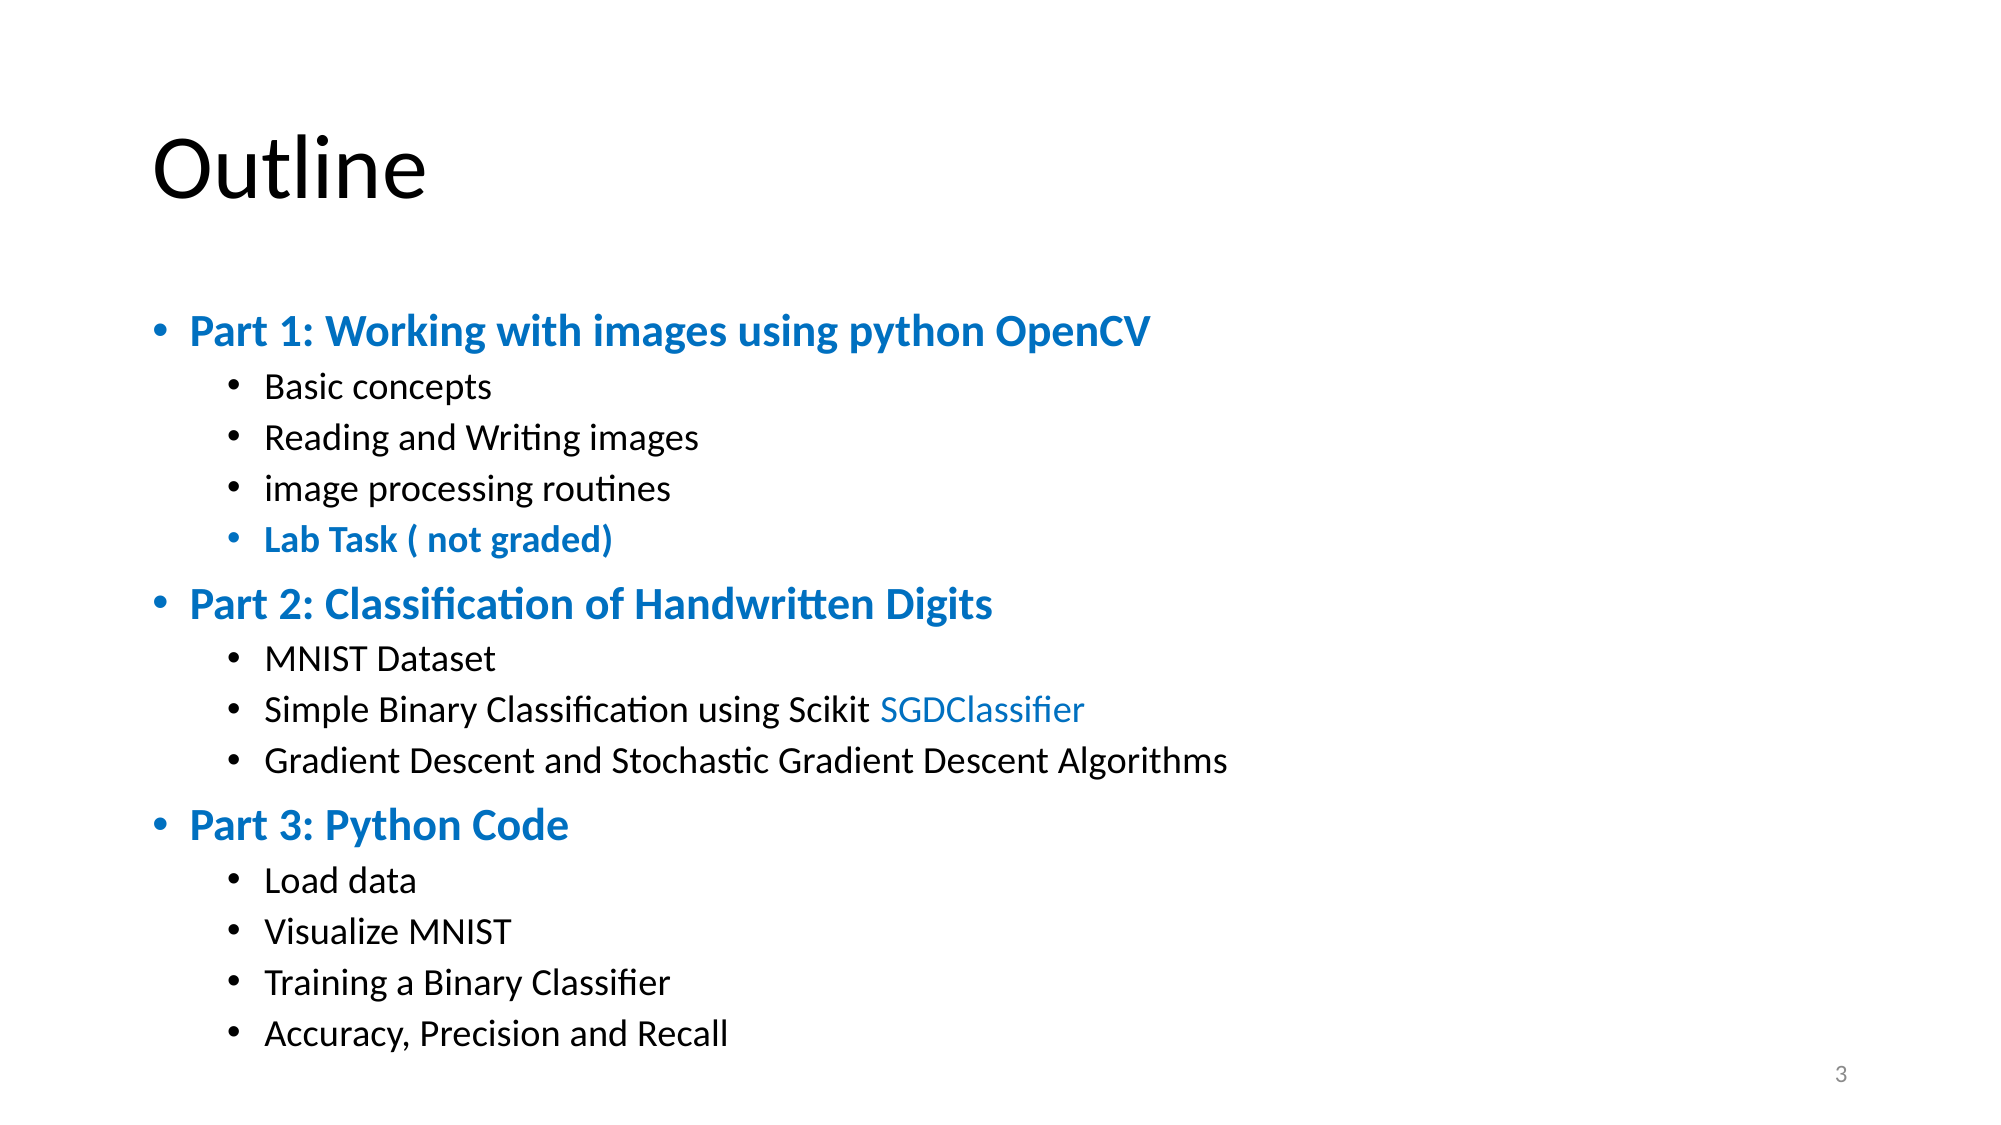

# Outline
Part 1: Working with images using python OpenCV
Basic concepts
Reading and Writing images
image processing routines
Lab Task ( not graded)
Part 2: Classification of Handwritten Digits
MNIST Dataset
Simple Binary Classification using Scikit SGDClassifier
Gradient Descent and Stochastic Gradient Descent Algorithms
Part 3: Python Code
Load data
Visualize MNIST
Training a Binary Classifier
Accuracy, Precision and Recall
3